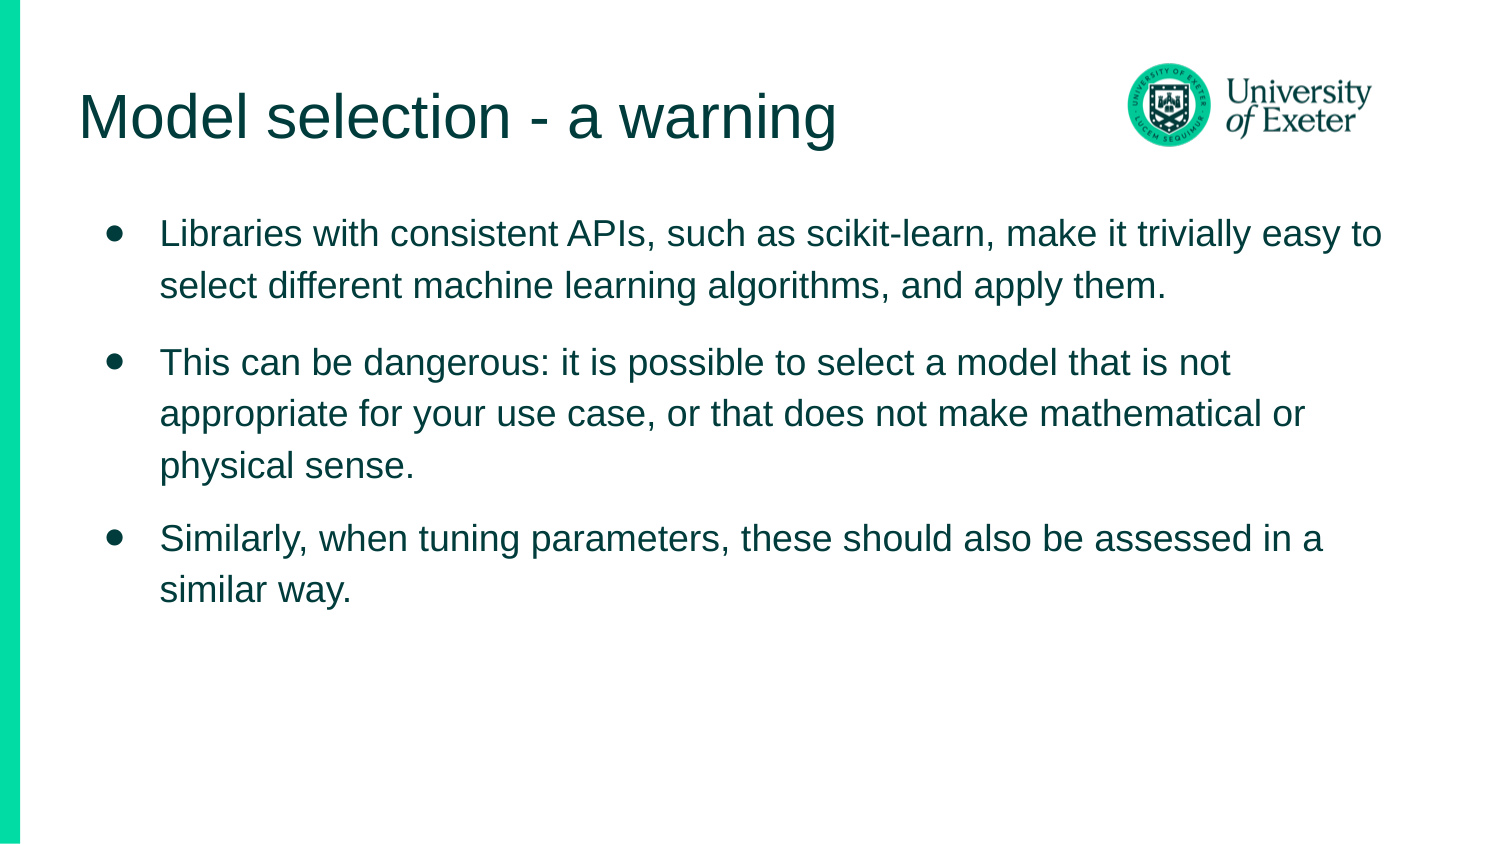

# Model selection - a warning

Libraries with consistent APIs, such as scikit-learn, make it trivially easy to select different machine learning algorithms, and apply them.
This can be dangerous: it is possible to select a model that is not appropriate for your use case, or that does not make mathematical or physical sense.
Similarly, when tuning parameters, these should also be assessed in a similar way.